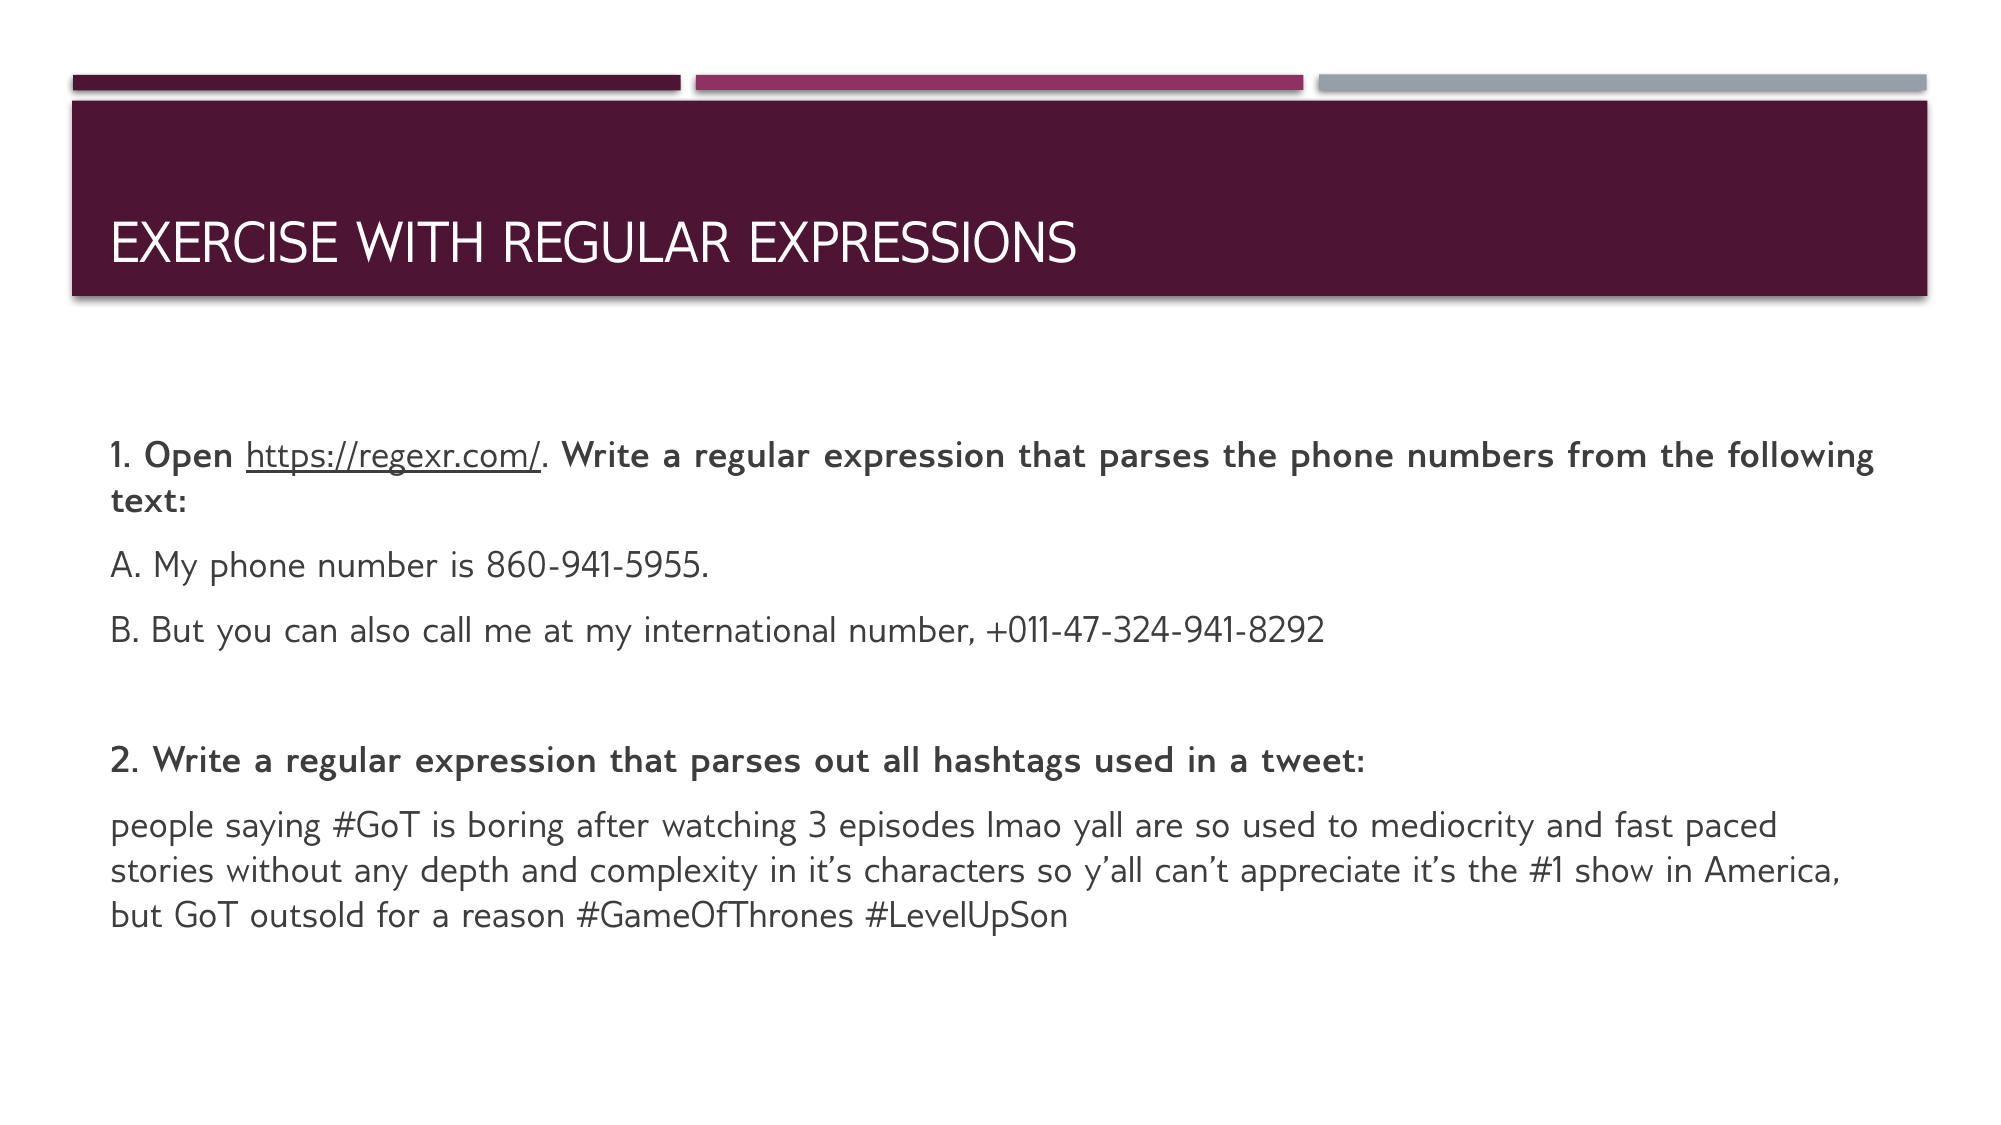

# Exercise with regular expressions

1. Open https://regexr.com/. Write a regular expression that parses the phone numbers from the following text:
A. My phone number is 860-941-5955.
B. But you can also call me at my international number, +011-47-324-941-8292

2. Write a regular expression that parses out all hashtags used in a tweet:
people saying #GoT is boring after watching 3 episodes lmao yall are so used to mediocrity and fast paced stories without any depth and complexity in it’s characters so y’all can’t appreciate it’s the #1 show in America, but GoT outsold for a reason #GameOfThrones #LevelUpSon